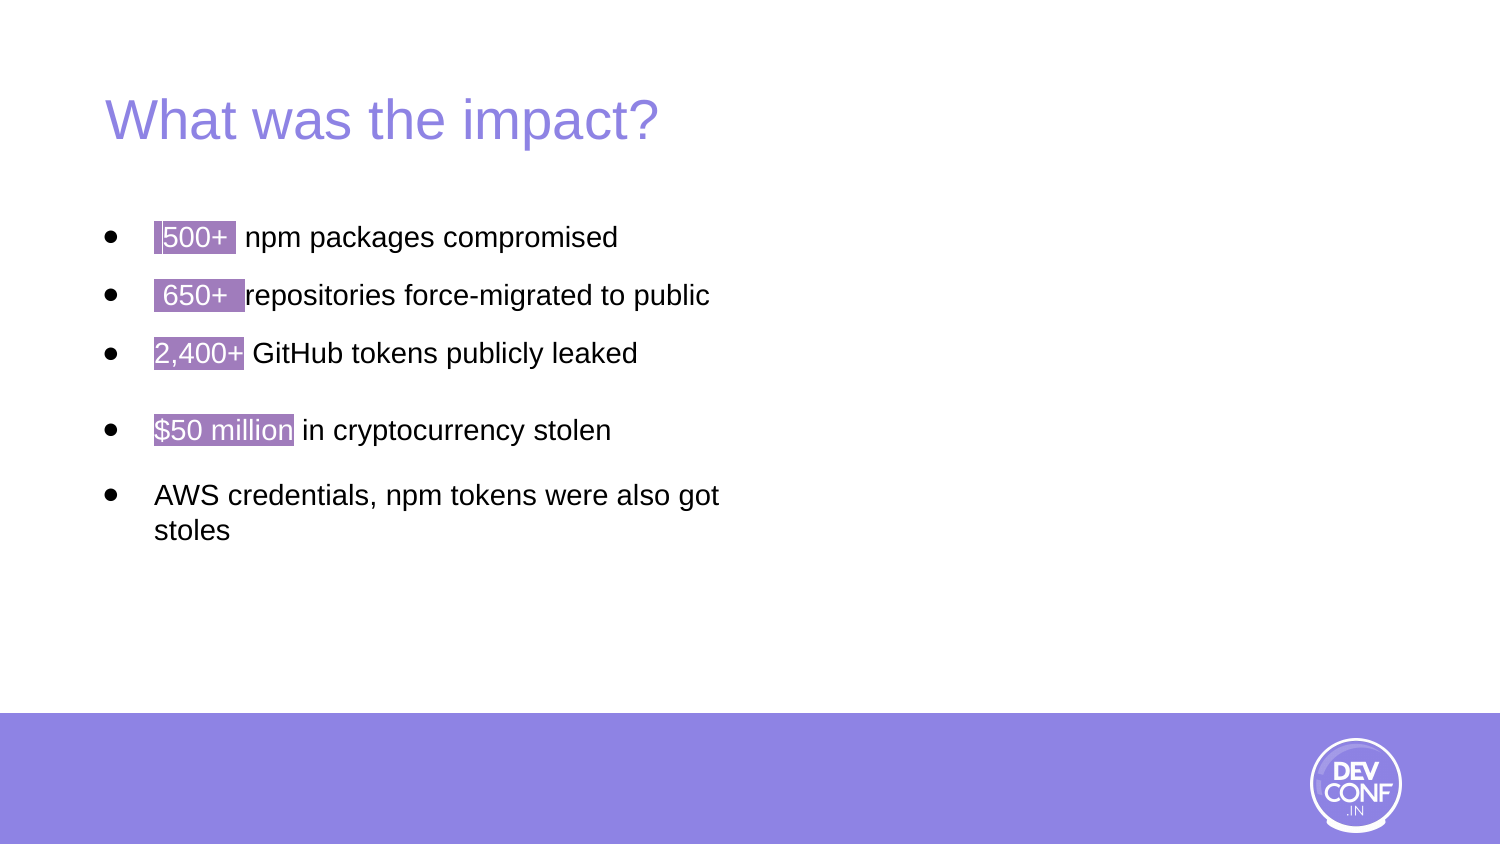

# What was the impact?
 500+  npm packages compromised
 650+  repositories force-migrated to public
2,400+ GitHub tokens publicly leaked
$50 million in cryptocurrency stolen
AWS credentials, npm tokens were also got stoles